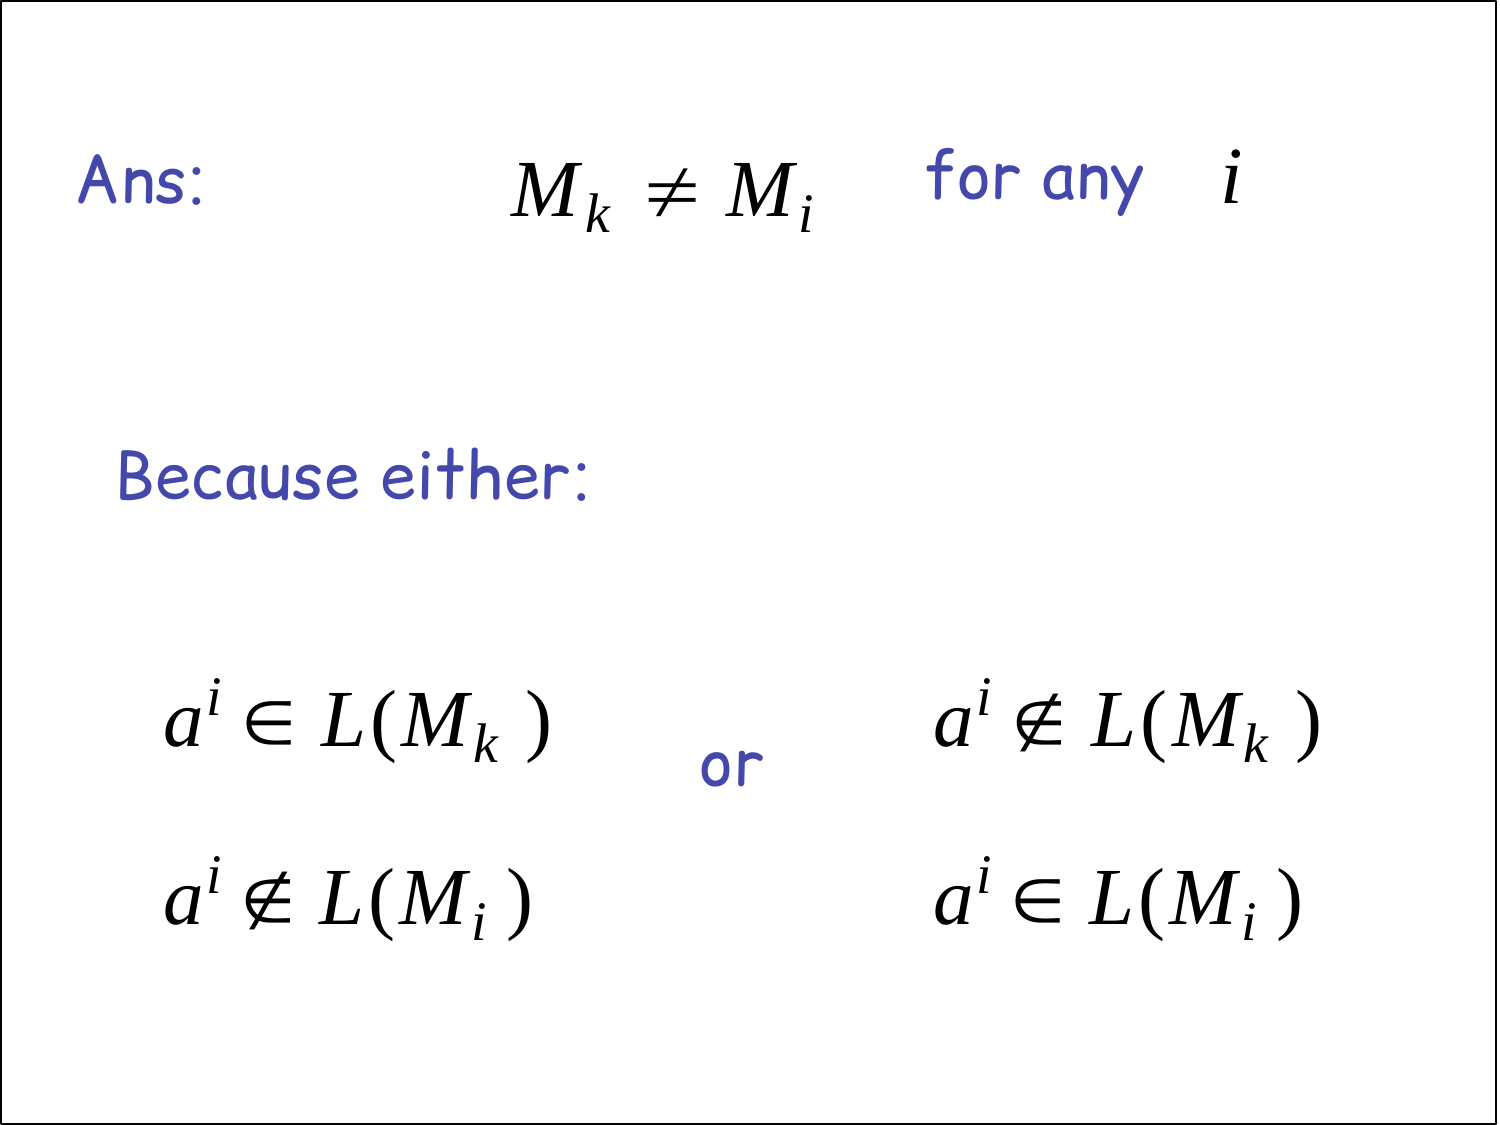

Mk ≠ Mi
i
for any
Ans:
Because either:
ai ∈ L(Mk )
ai ∉ L(Mi )
ai ∉ L(Mk )
ai ∈ L(Mi )
or